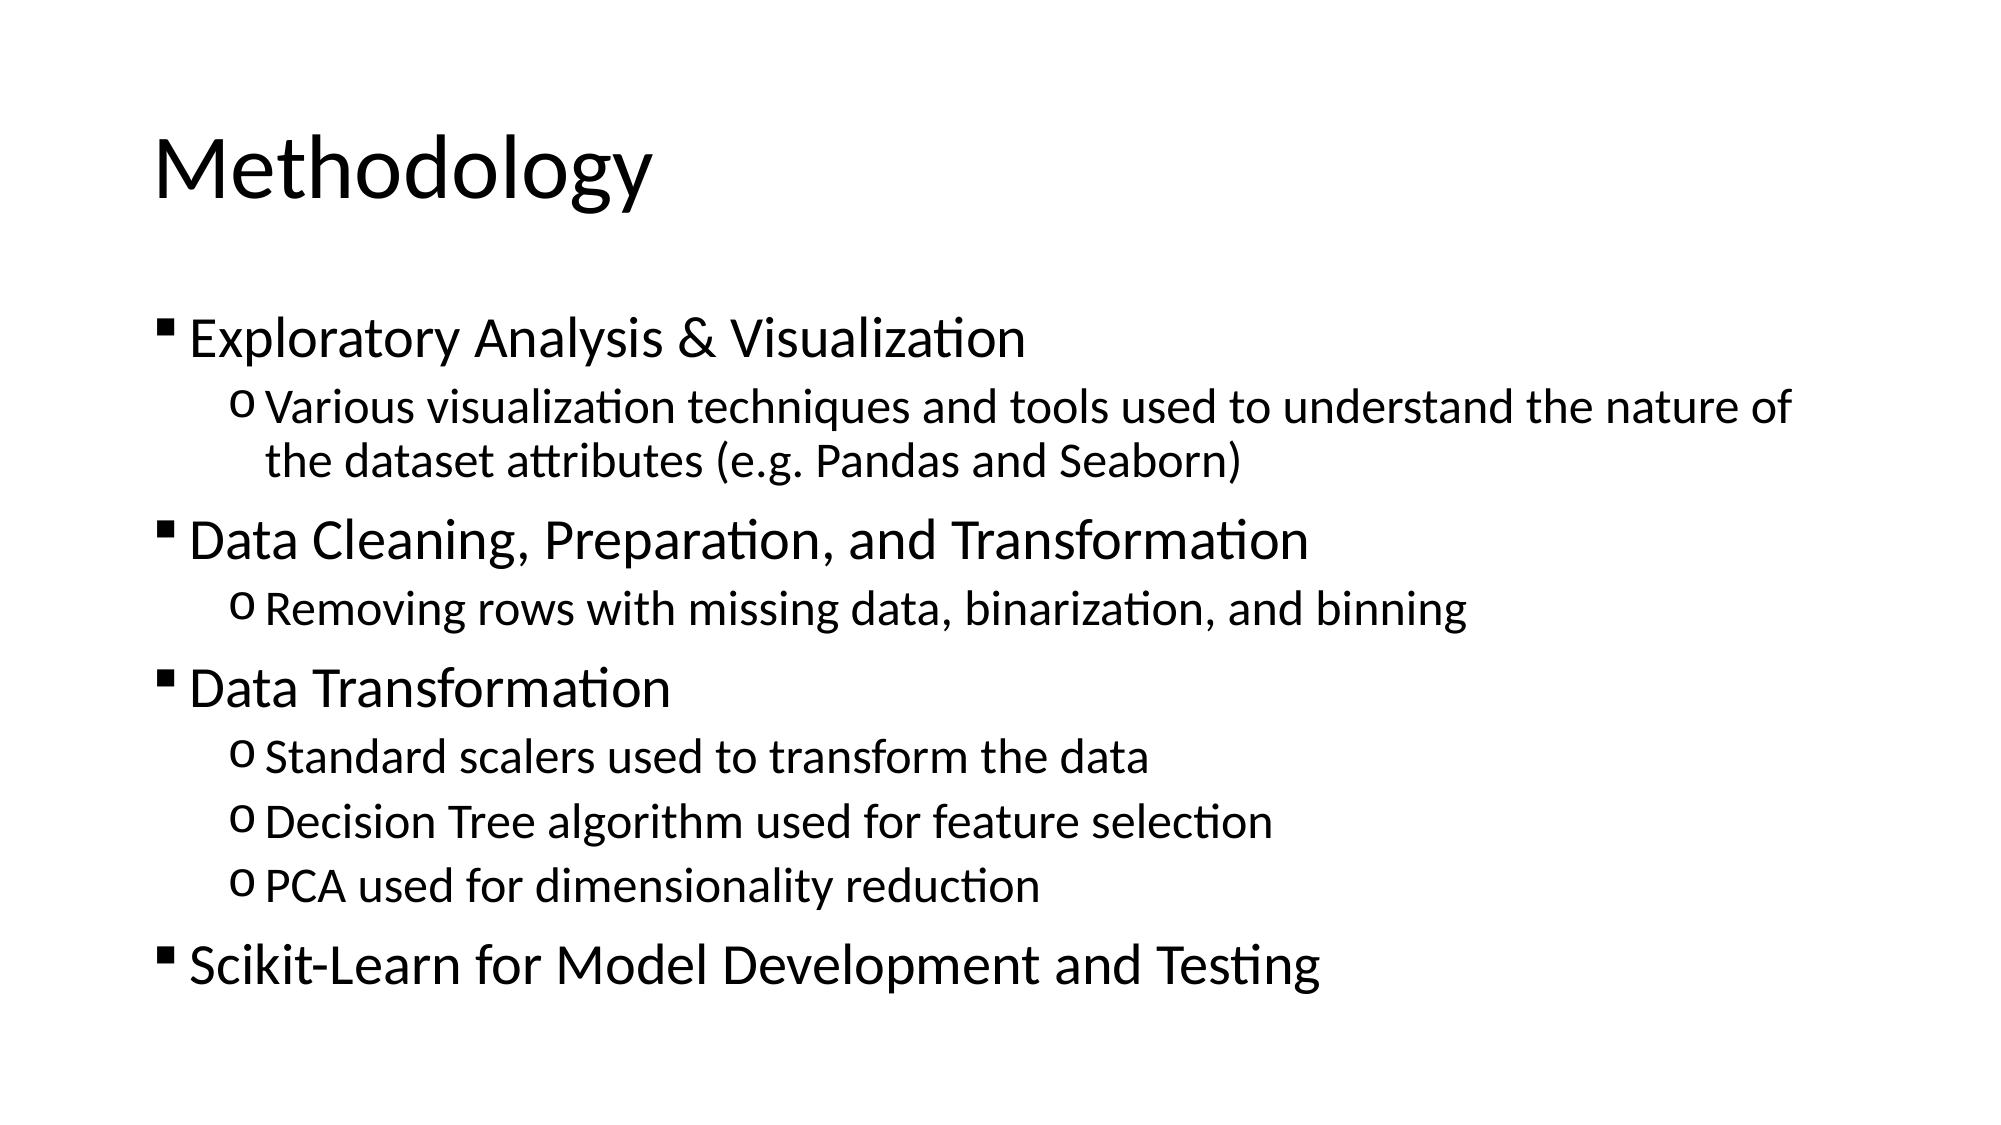

# Methodology
Exploratory Analysis & Visualization
Various visualization techniques and tools used to understand the nature of the dataset attributes (e.g. Pandas and Seaborn)
Data Cleaning, Preparation, and Transformation
Removing rows with missing data, binarization, and binning
Data Transformation
Standard scalers used to transform the data
Decision Tree algorithm used for feature selection
PCA used for dimensionality reduction
Scikit-Learn for Model Development and Testing